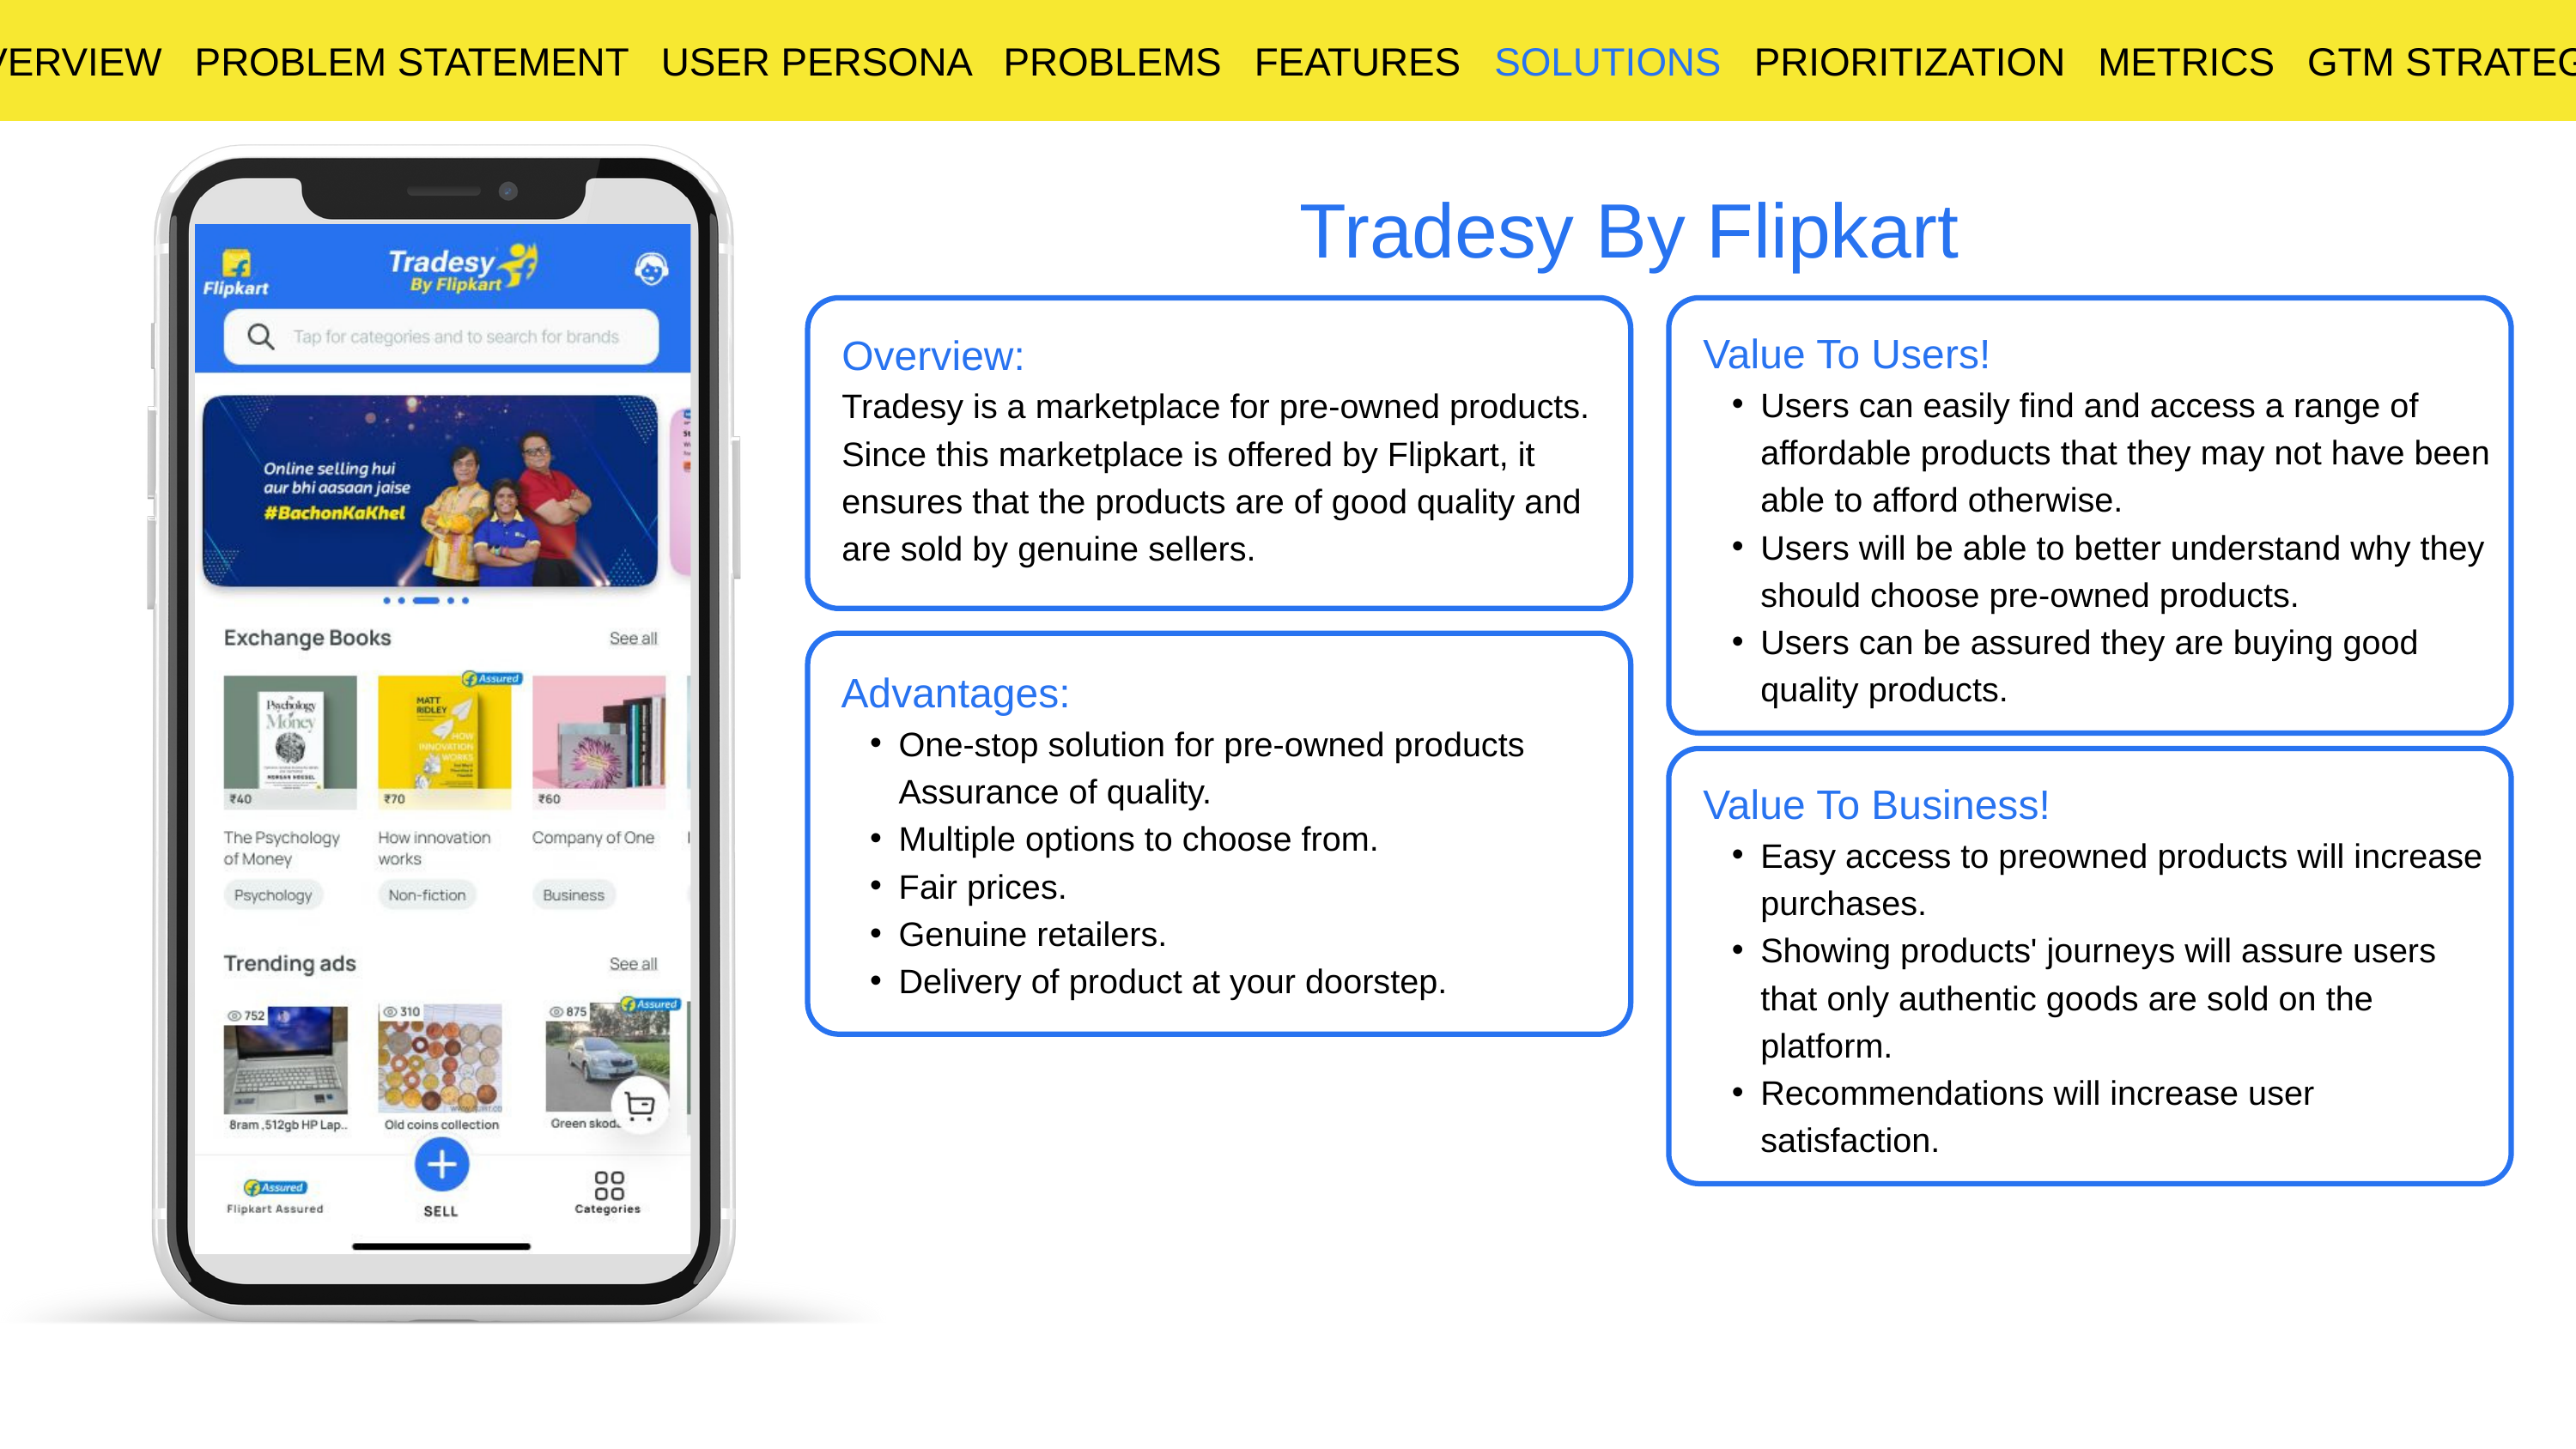

OVERVIEW   PROBLEM STATEMENT   USER PERSONA   PROBLEMS   FEATURES   SOLUTIONS   PRIORITIZATION   METRICS   GTM STRATEGY

Tradesy By Flipkart

Overview:
Tradesy is a marketplace for pre-owned products. Since this marketplace is offered by Flipkart, it ensures that the products are of good quality and are sold by genuine sellers.

Value To Users!
Users can easily find and access a range of affordable products that they may not have been able to afford otherwise.
Users will be able to better understand why they should choose pre-owned products.
Users can be assured they are buying good quality products.

Advantages:
One-stop solution for pre-owned products Assurance of quality.
Multiple options to choose from.
Fair prices.
Genuine retailers.
Delivery of product at your doorstep.

Value To Business!
Easy access to preowned products will increase purchases.
Showing products' journeys will assure users that only authentic goods are sold on the platform.
Recommendations will increase user satisfaction.